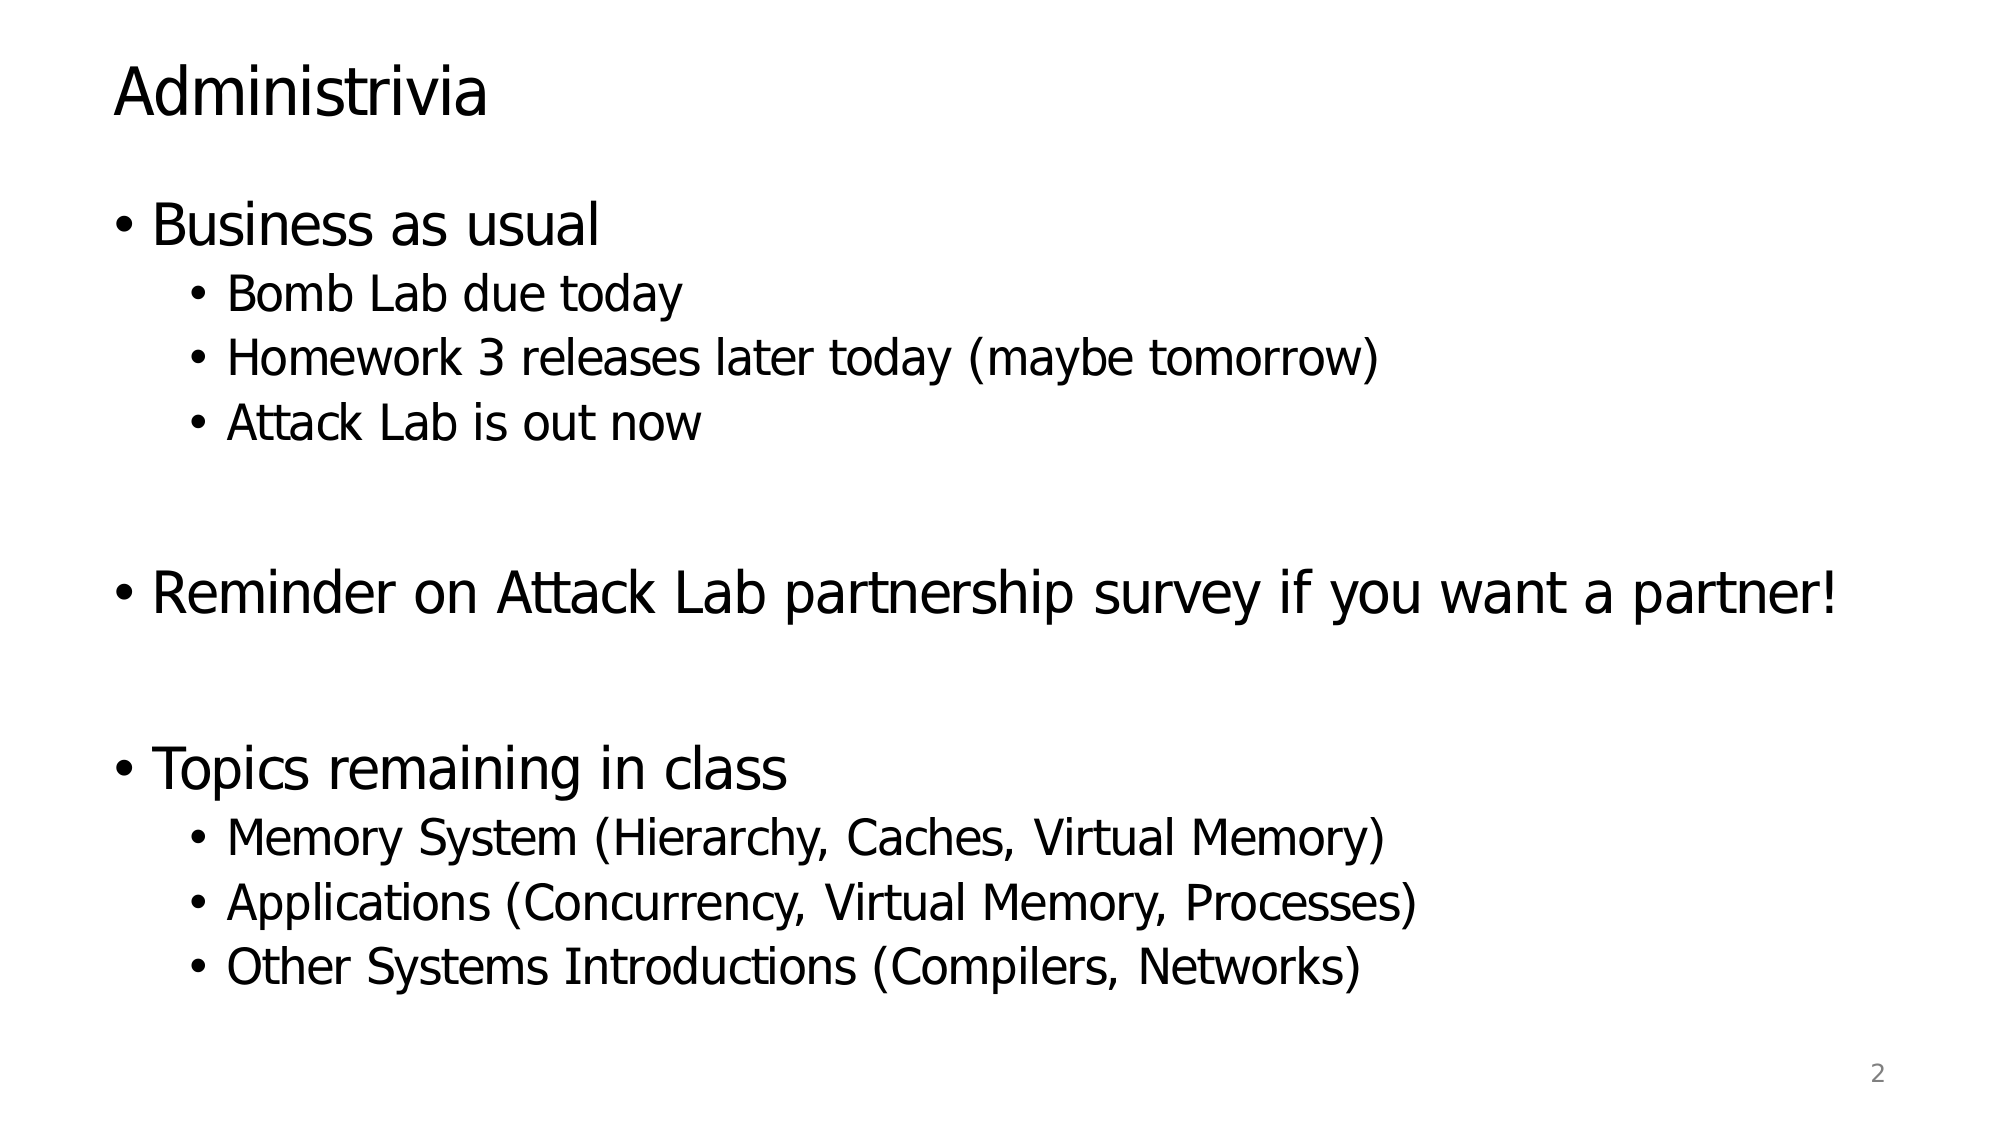

# Administrivia
Business as usual
Bomb Lab due today
Homework 3 releases later today (maybe tomorrow)
Attack Lab is out now

Reminder on Attack Lab partnership survey if you want a partner!

Topics remaining in class
Memory System (Hierarchy, Caches, Virtual Memory)
Applications (Concurrency, Virtual Memory, Processes)
Other Systems Introductions (Compilers, Networks)
2